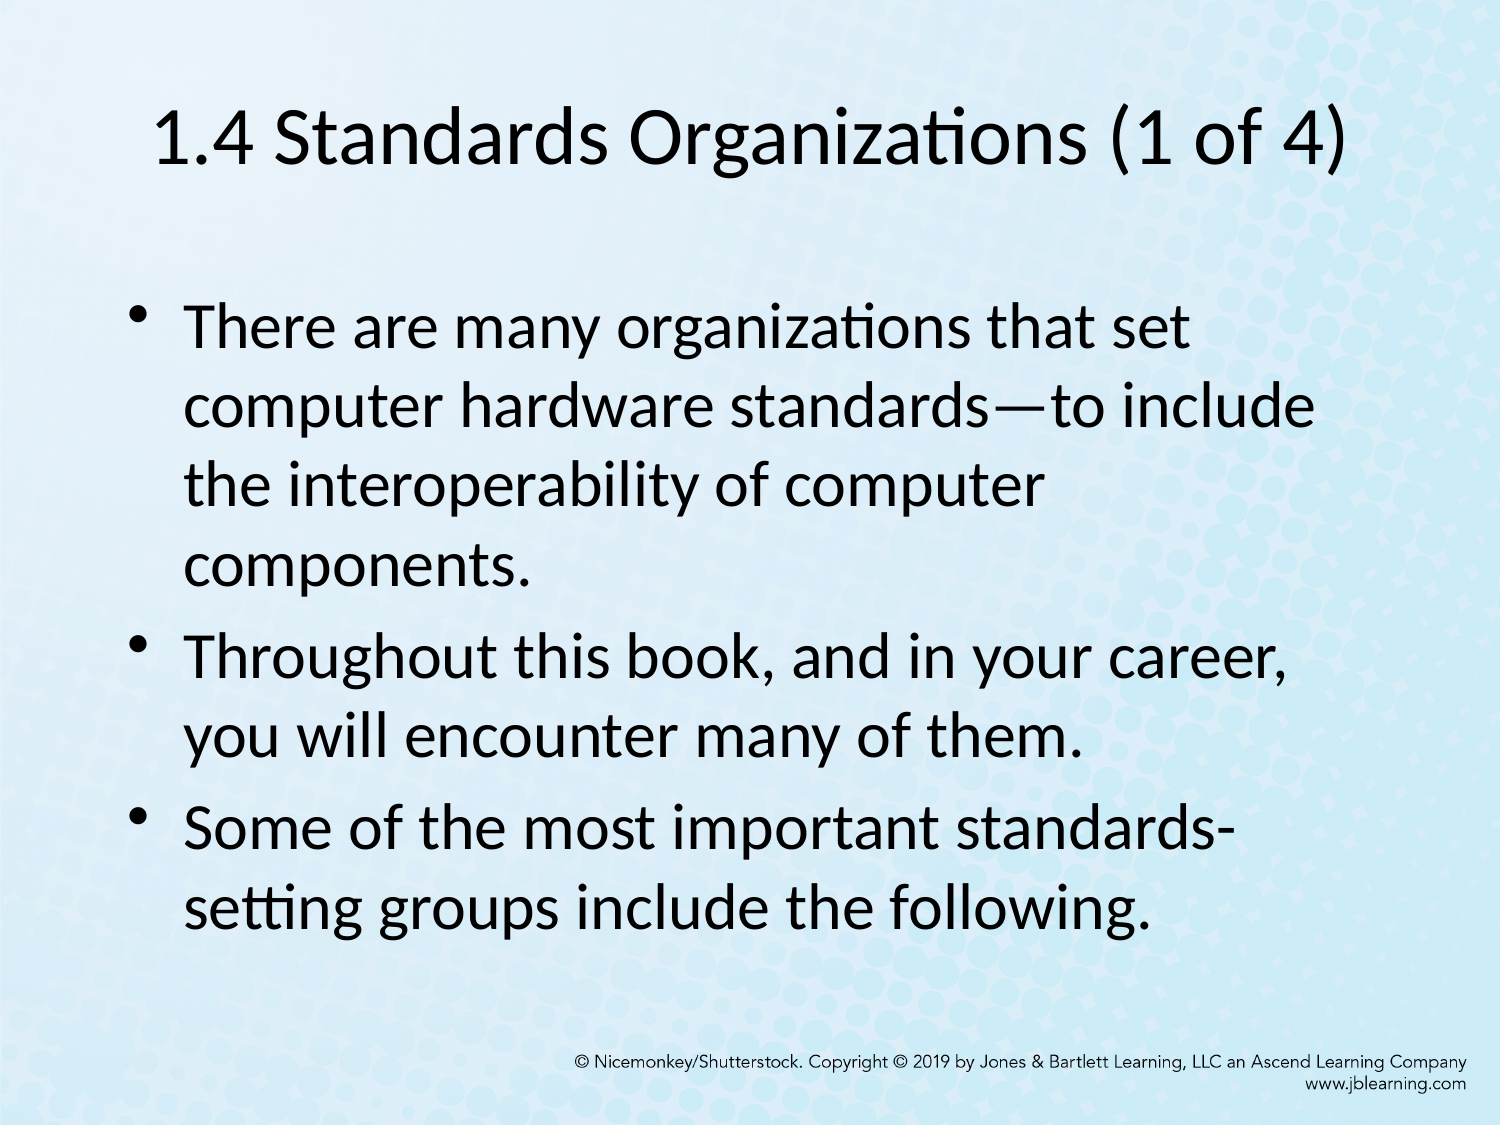

# 1.4 Standards Organizations (1 of 4)
There are many organizations that set computer hardware standards—to include the interoperability of computer components.
Throughout this book, and in your career, you will encounter many of them.
Some of the most important standards-setting groups include the following.